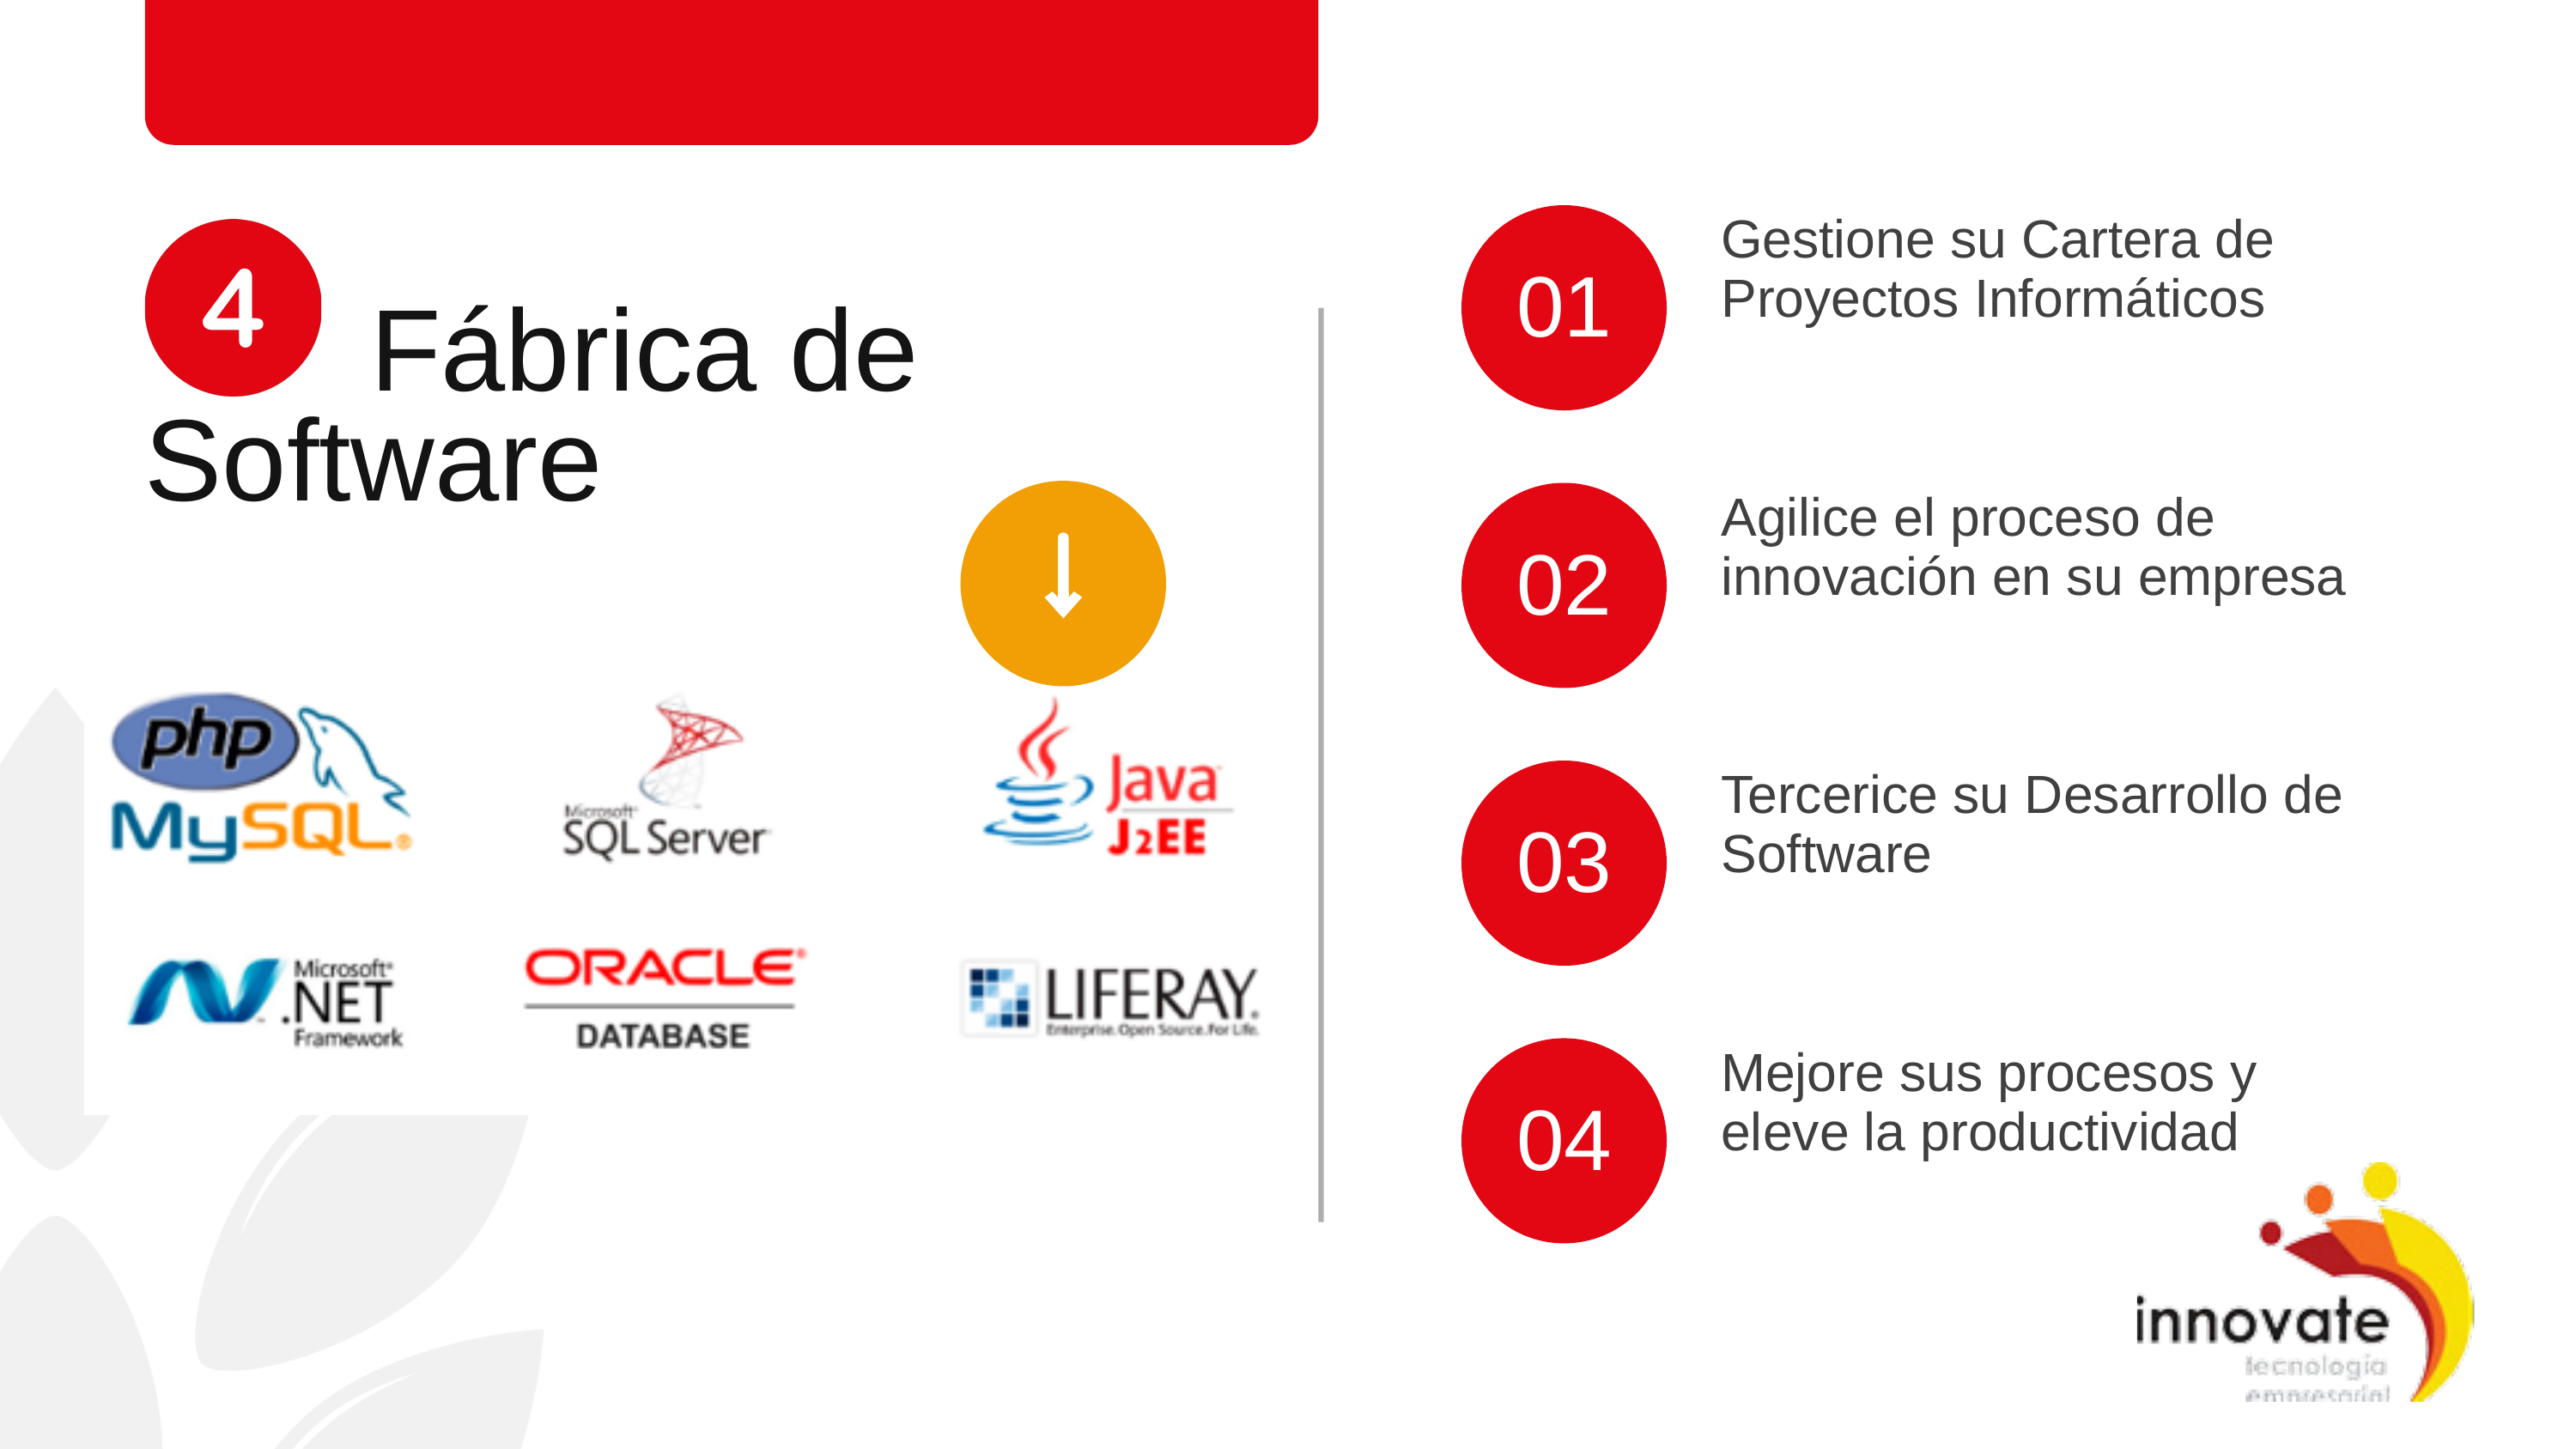

Gestione su Cartera de Proyectos Informáticos

01
       Fábrica de Software

Agilice el proceso de innovación en su empresa
02

Tercerice su Desarrollo de Software
03

Mejore sus procesos y eleve la productividad
04